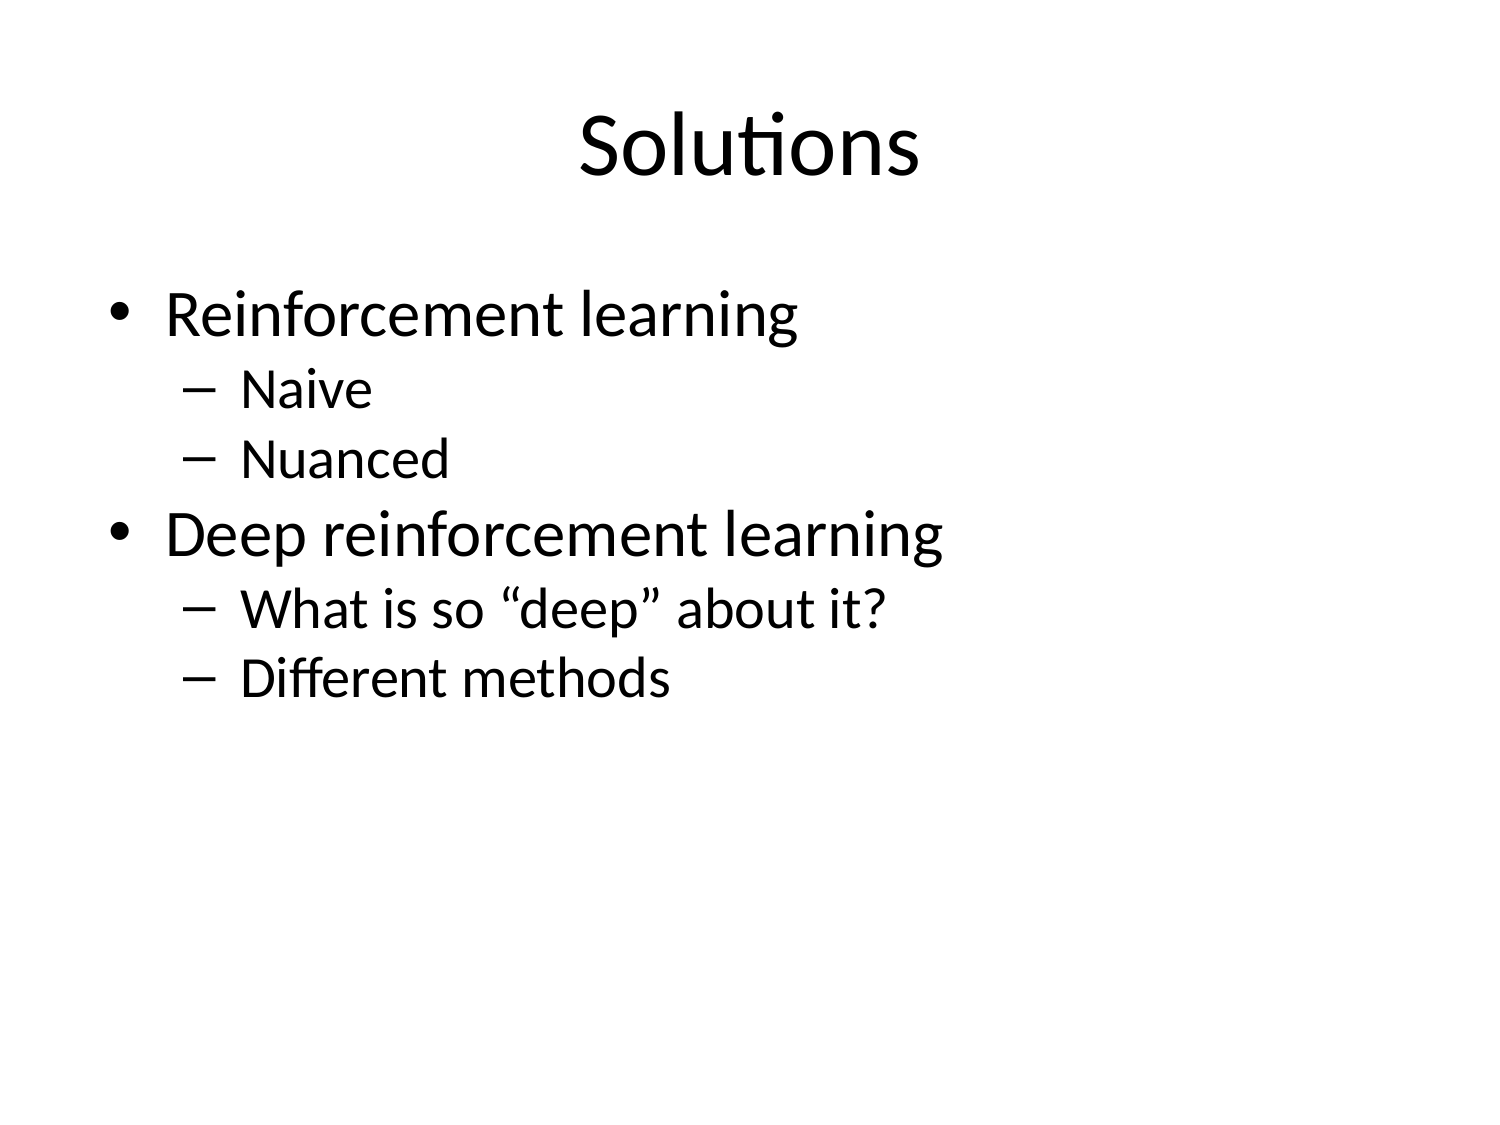

# Solutions
Reinforcement learning
Naive
Nuanced
Deep reinforcement learning
What is so “deep” about it?
Different methods